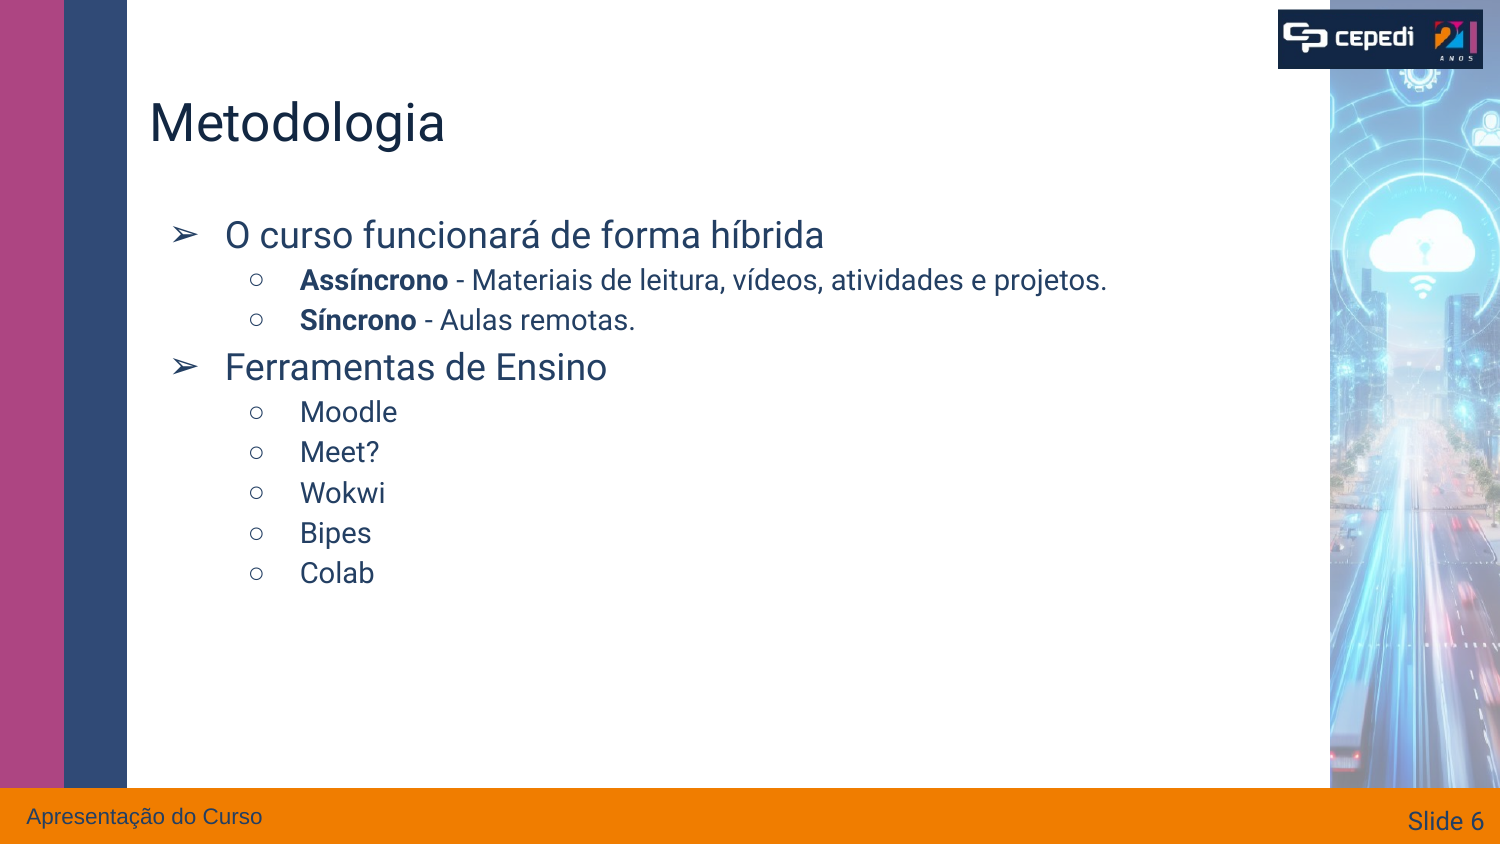

# Metodologia
O curso funcionará de forma híbrida
Assíncrono - Materiais de leitura, vídeos, atividades e projetos.
Síncrono - Aulas remotas.
Ferramentas de Ensino
Moodle
Meet?
Wokwi
Bipes
Colab
Apresentação do Curso
Slide 6